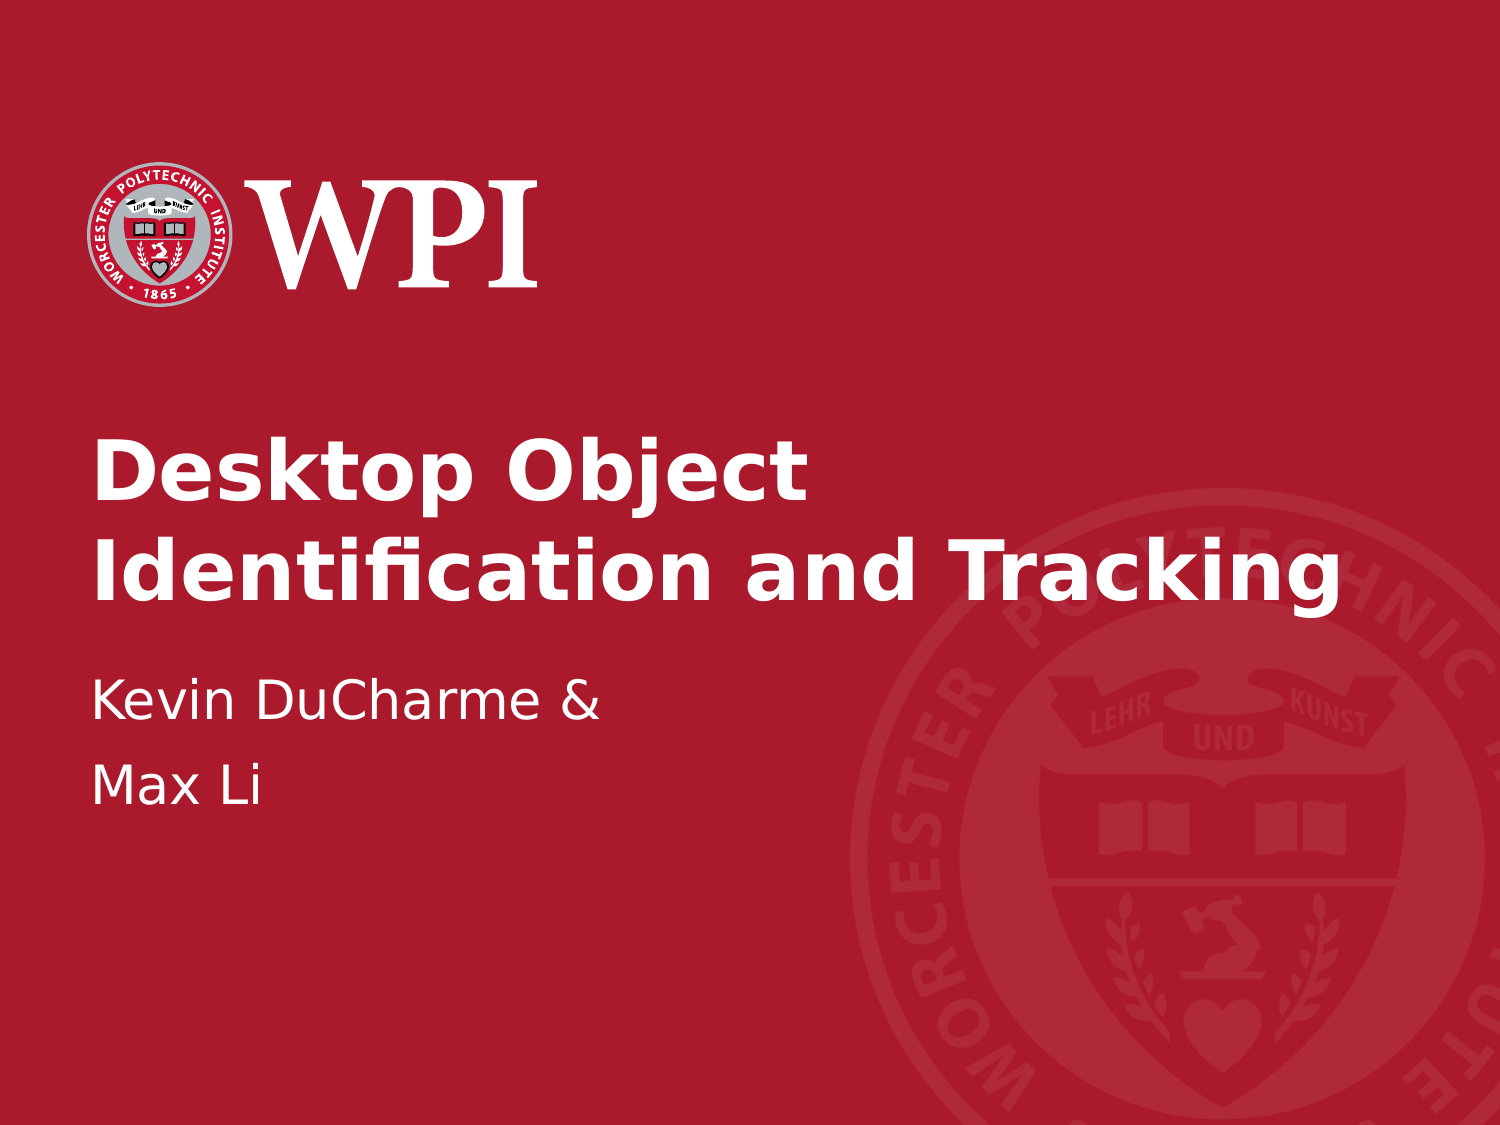

# Desktop Object Identification and Tracking
Kevin DuCharme &
Max Li